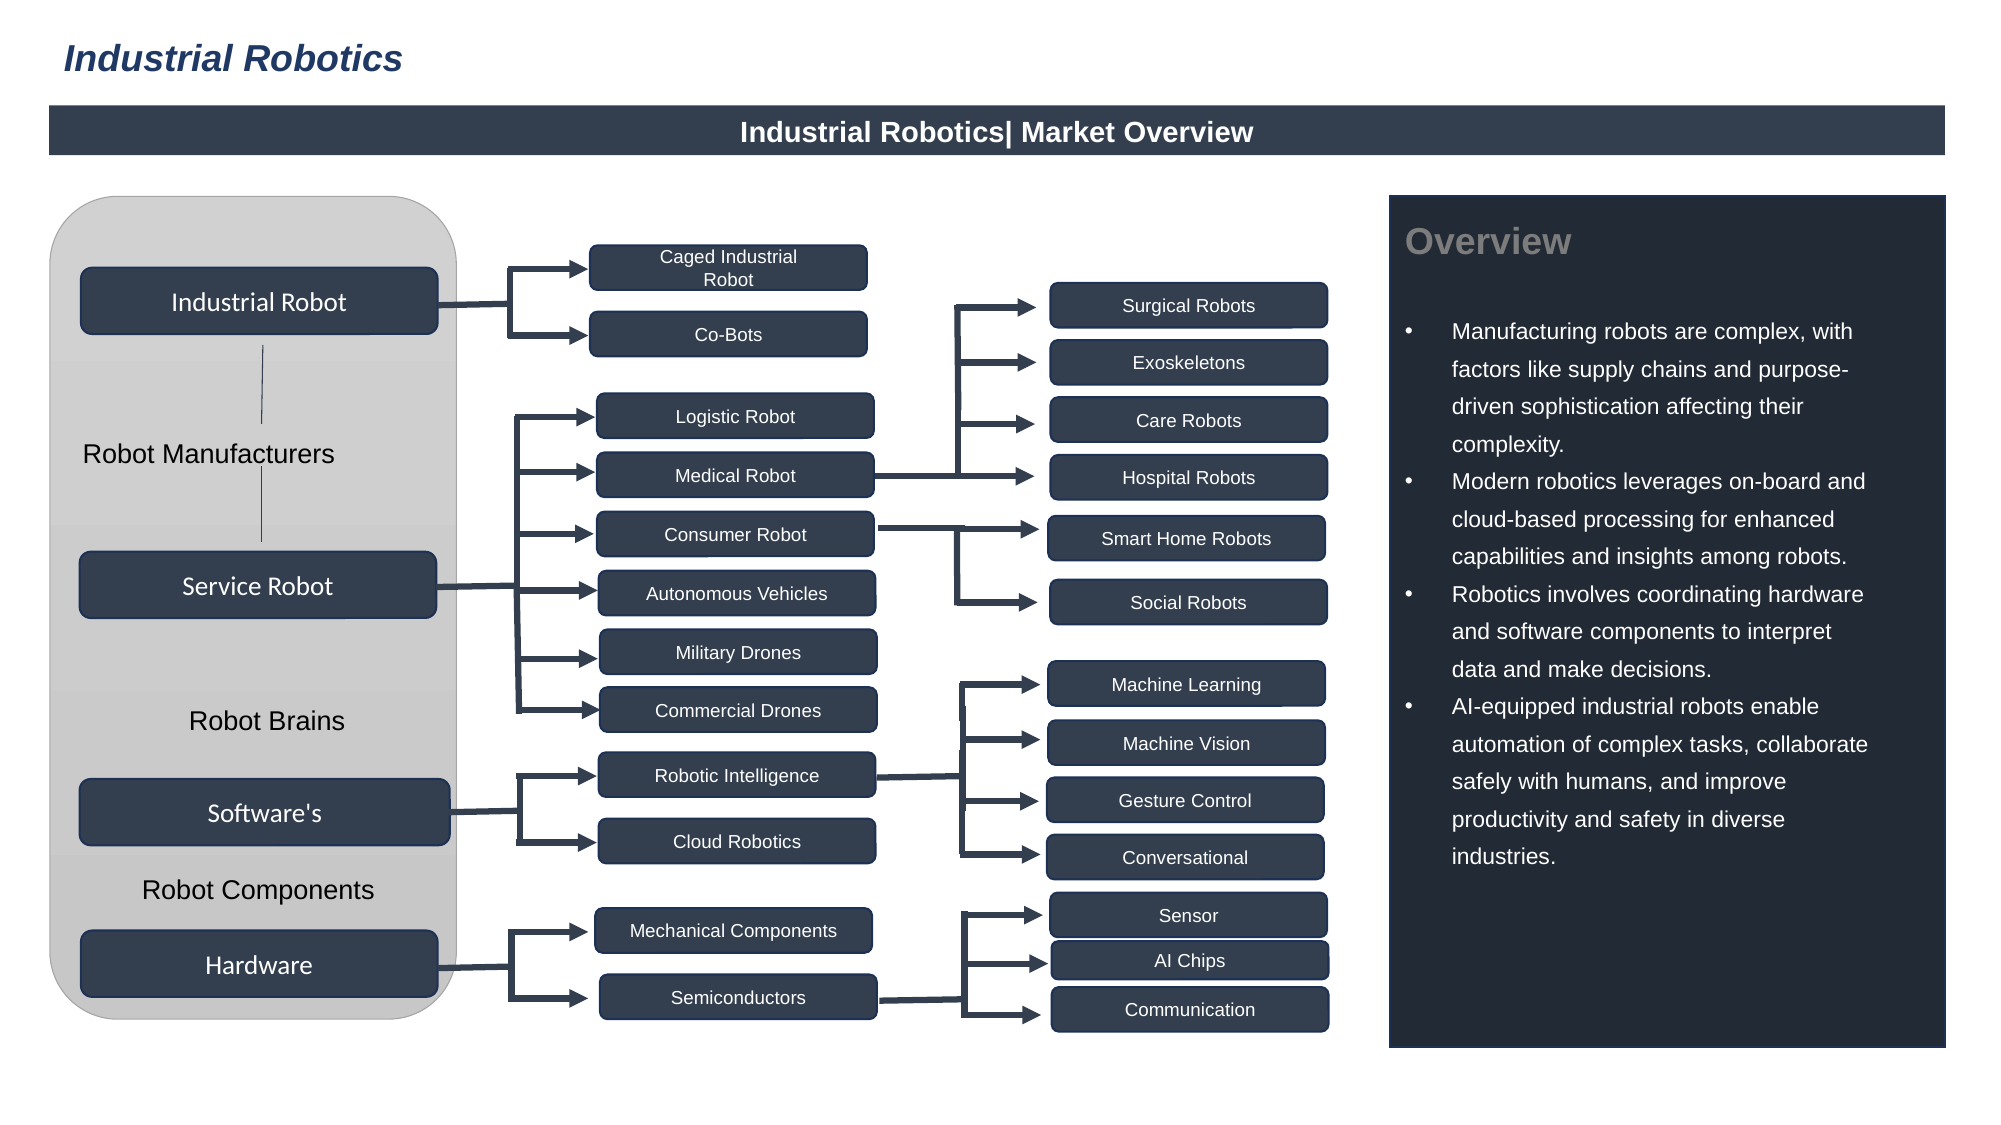

Industrial Robotics

Industrial Robotics| Market Overview

Overview

Manufacturing robots are complex, with factors like supply chains and purpose-driven sophistication affecting their complexity.
Modern robotics leverages on-board and cloud-based processing for enhanced capabilities and insights among robots.
Robotics involves coordinating hardware and software components to interpret data and make decisions.
AI-equipped industrial robots enable automation of complex tasks, collaborate safely with humans, and improve productivity and safety in diverse industries.
Caged Industrial
Robot
Industrial Robot
Surgical Robots
Co-Bots
Exoskeletons
Logistic Robot
Care Robots
Robot Manufacturers
Medical Robot
Hospital Robots
Consumer Robot
Smart Home Robots
Service Robot
Autonomous Vehicles
Social Robots
Military Drones
Machine Learning
Commercial Drones
Robot Brains
Machine Vision
Robotic Intelligence
Gesture Control
Software's
Cloud Robotics
Conversational
Robot Components
Sensor
Mechanical Components
Hardware
AI Chips
Semiconductors
Communication